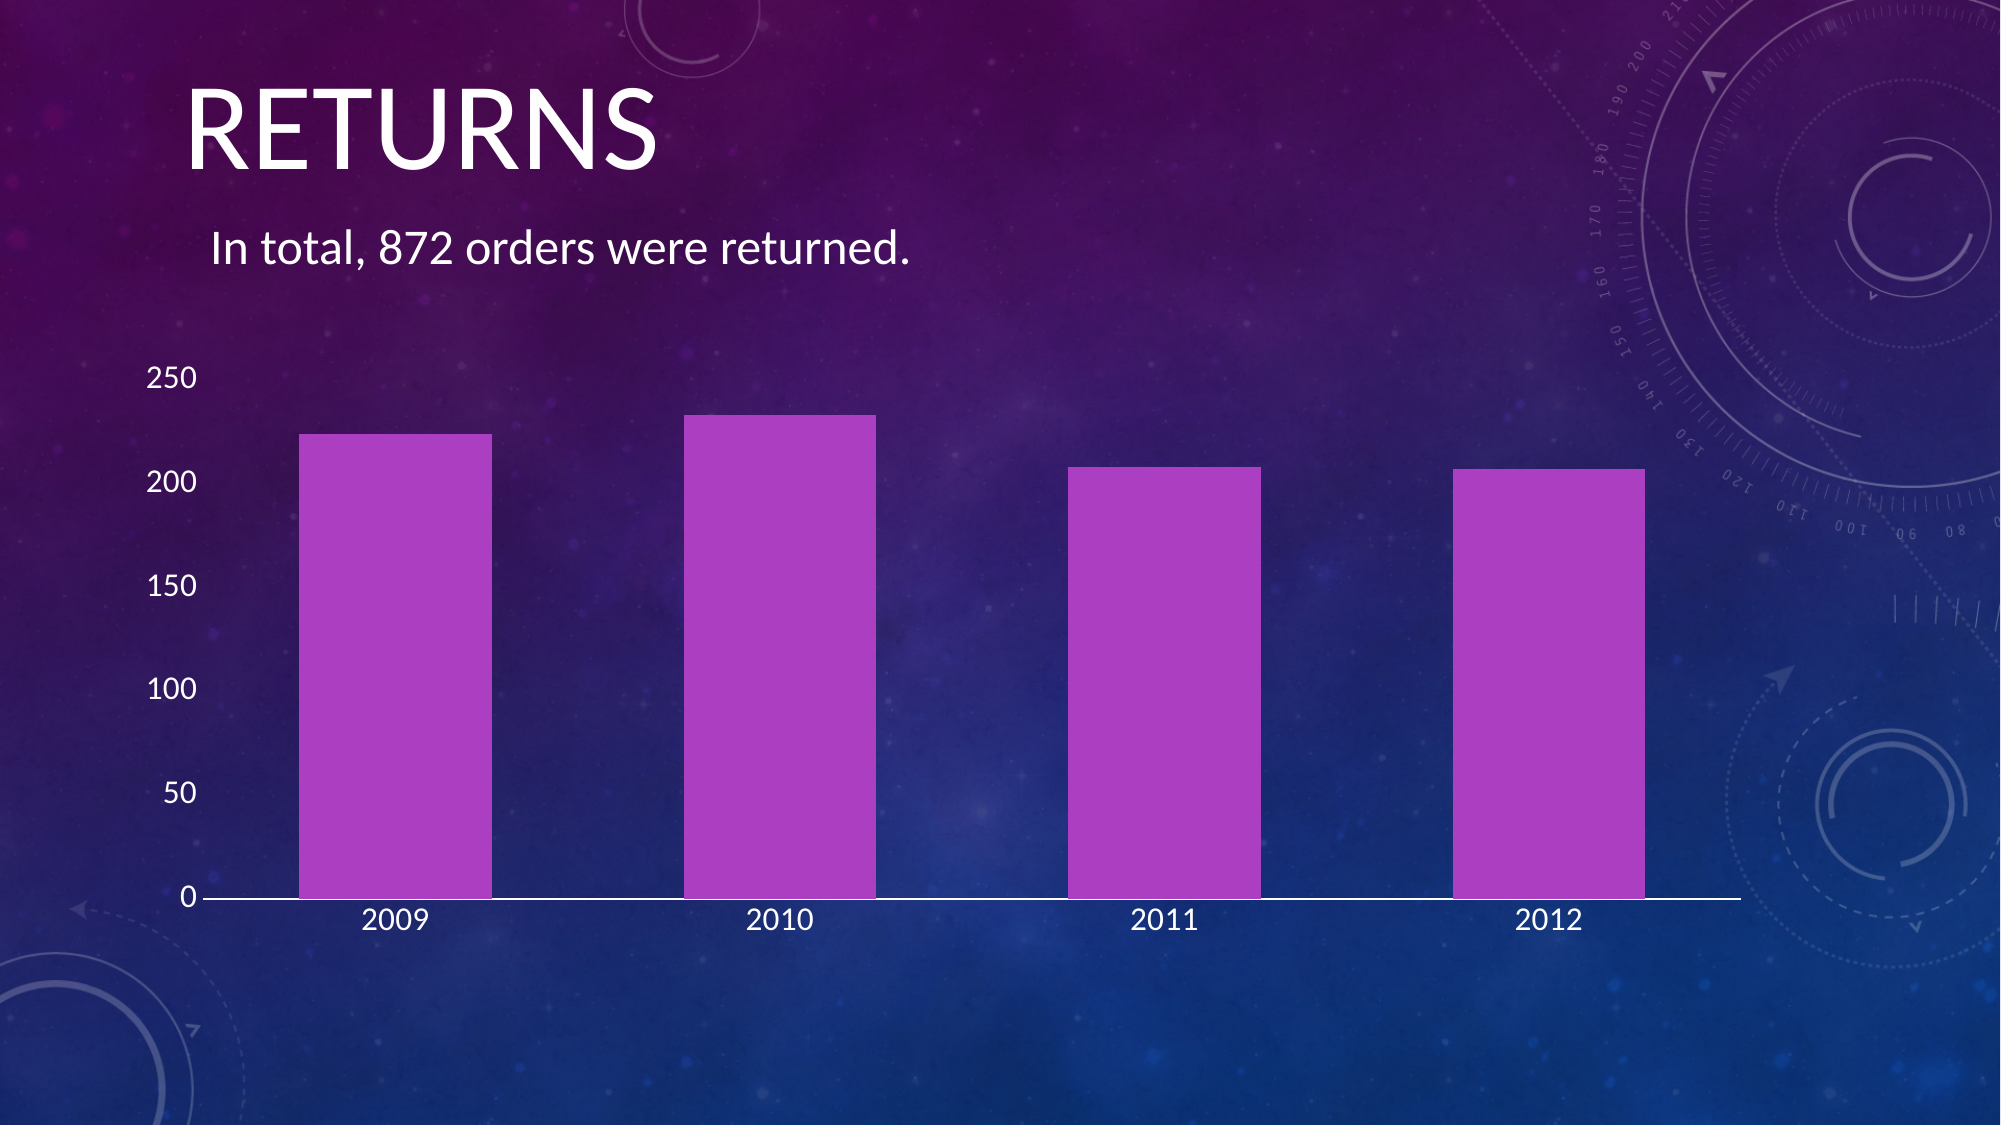

# Returns
In total, 872 orders were returned.

### Chart

| Category | Returned |
|---|---|
| 2009 | 224.0 |
| 2010 | 233.0 |
| 2011 | 208.0 |
| 2012 | 207.0 |